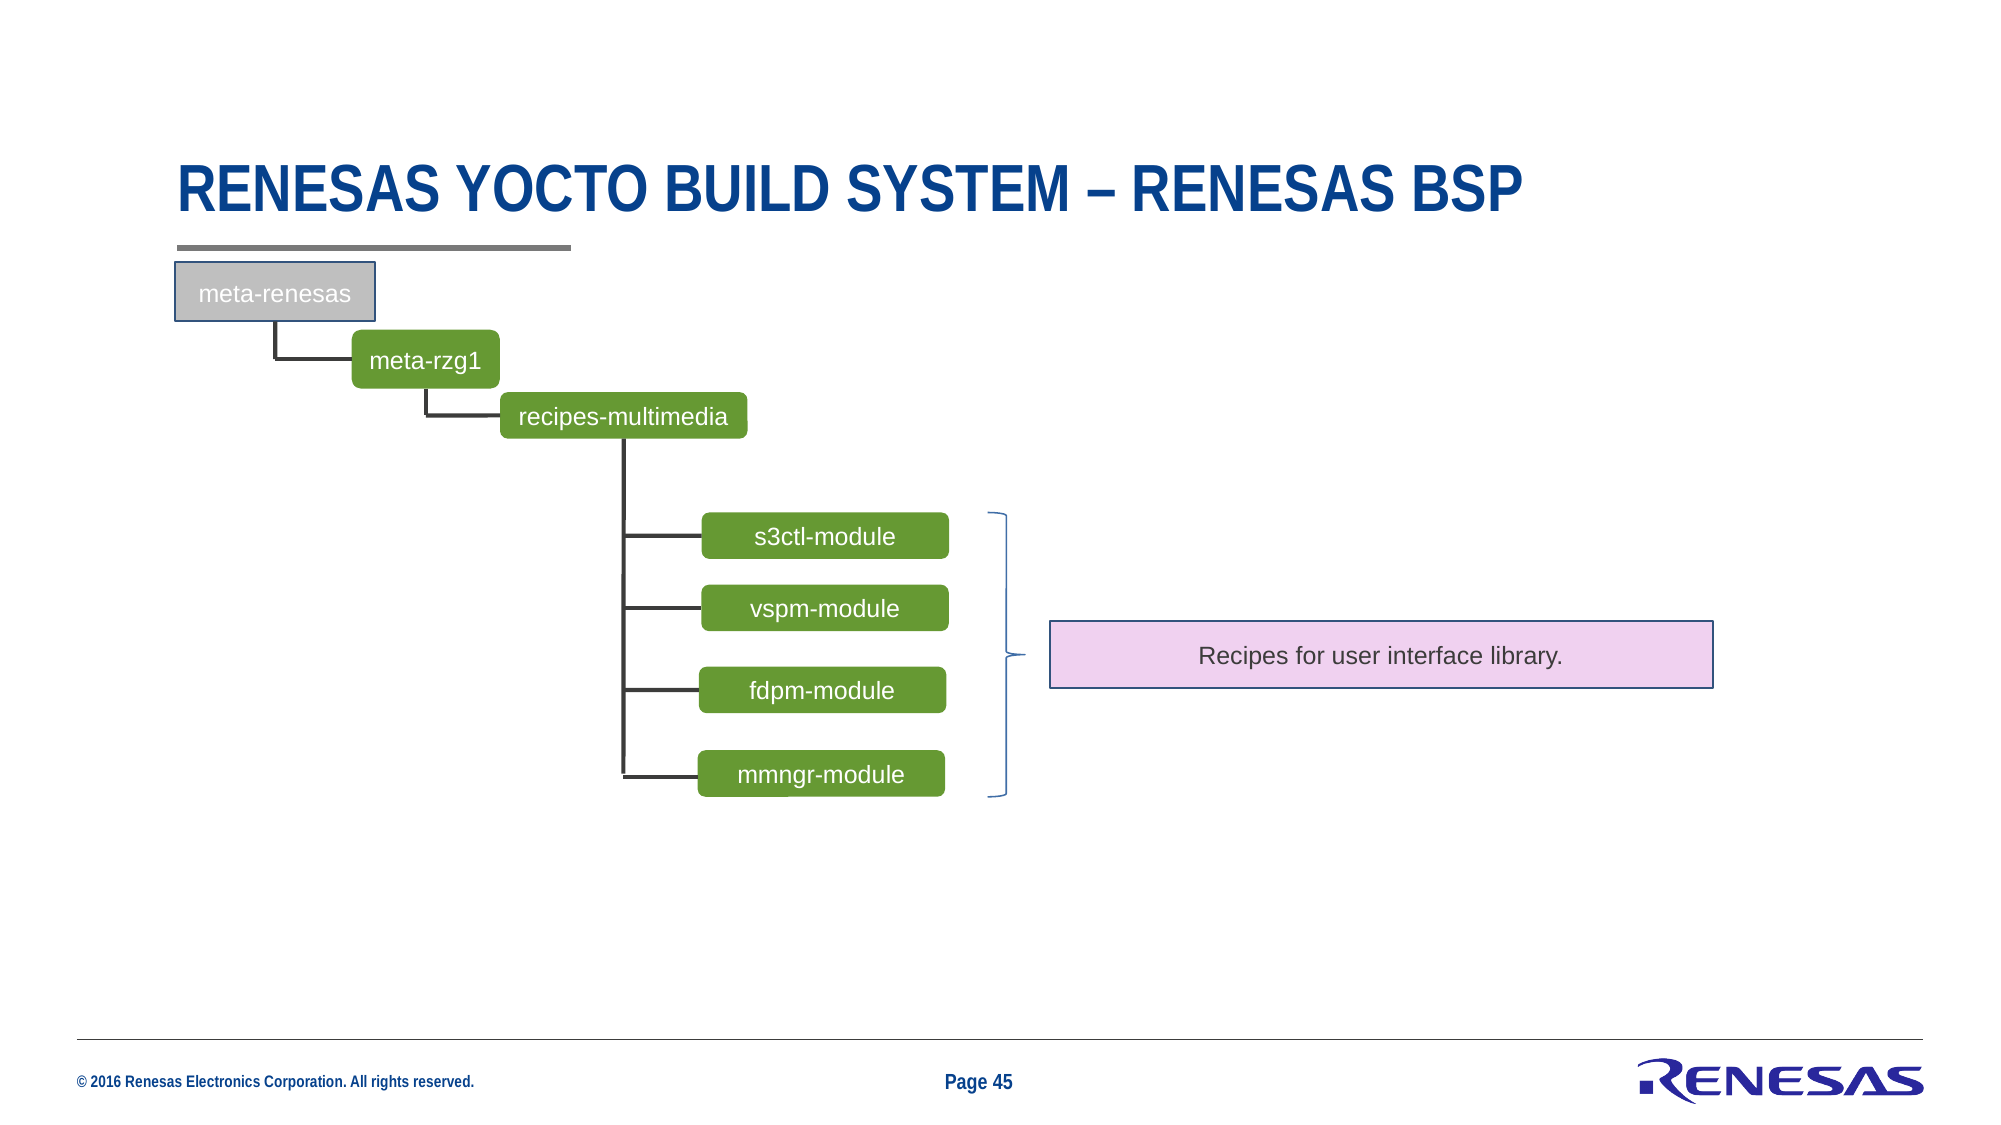

# Renesas Yocto Build system – Renesas BSP
meta-renesas
meta-rzg1
recipes-multimedia
s3ctl-module

vspm-module
Recipes for user interface library.
fdpm-module
mmngr-module
Page 45